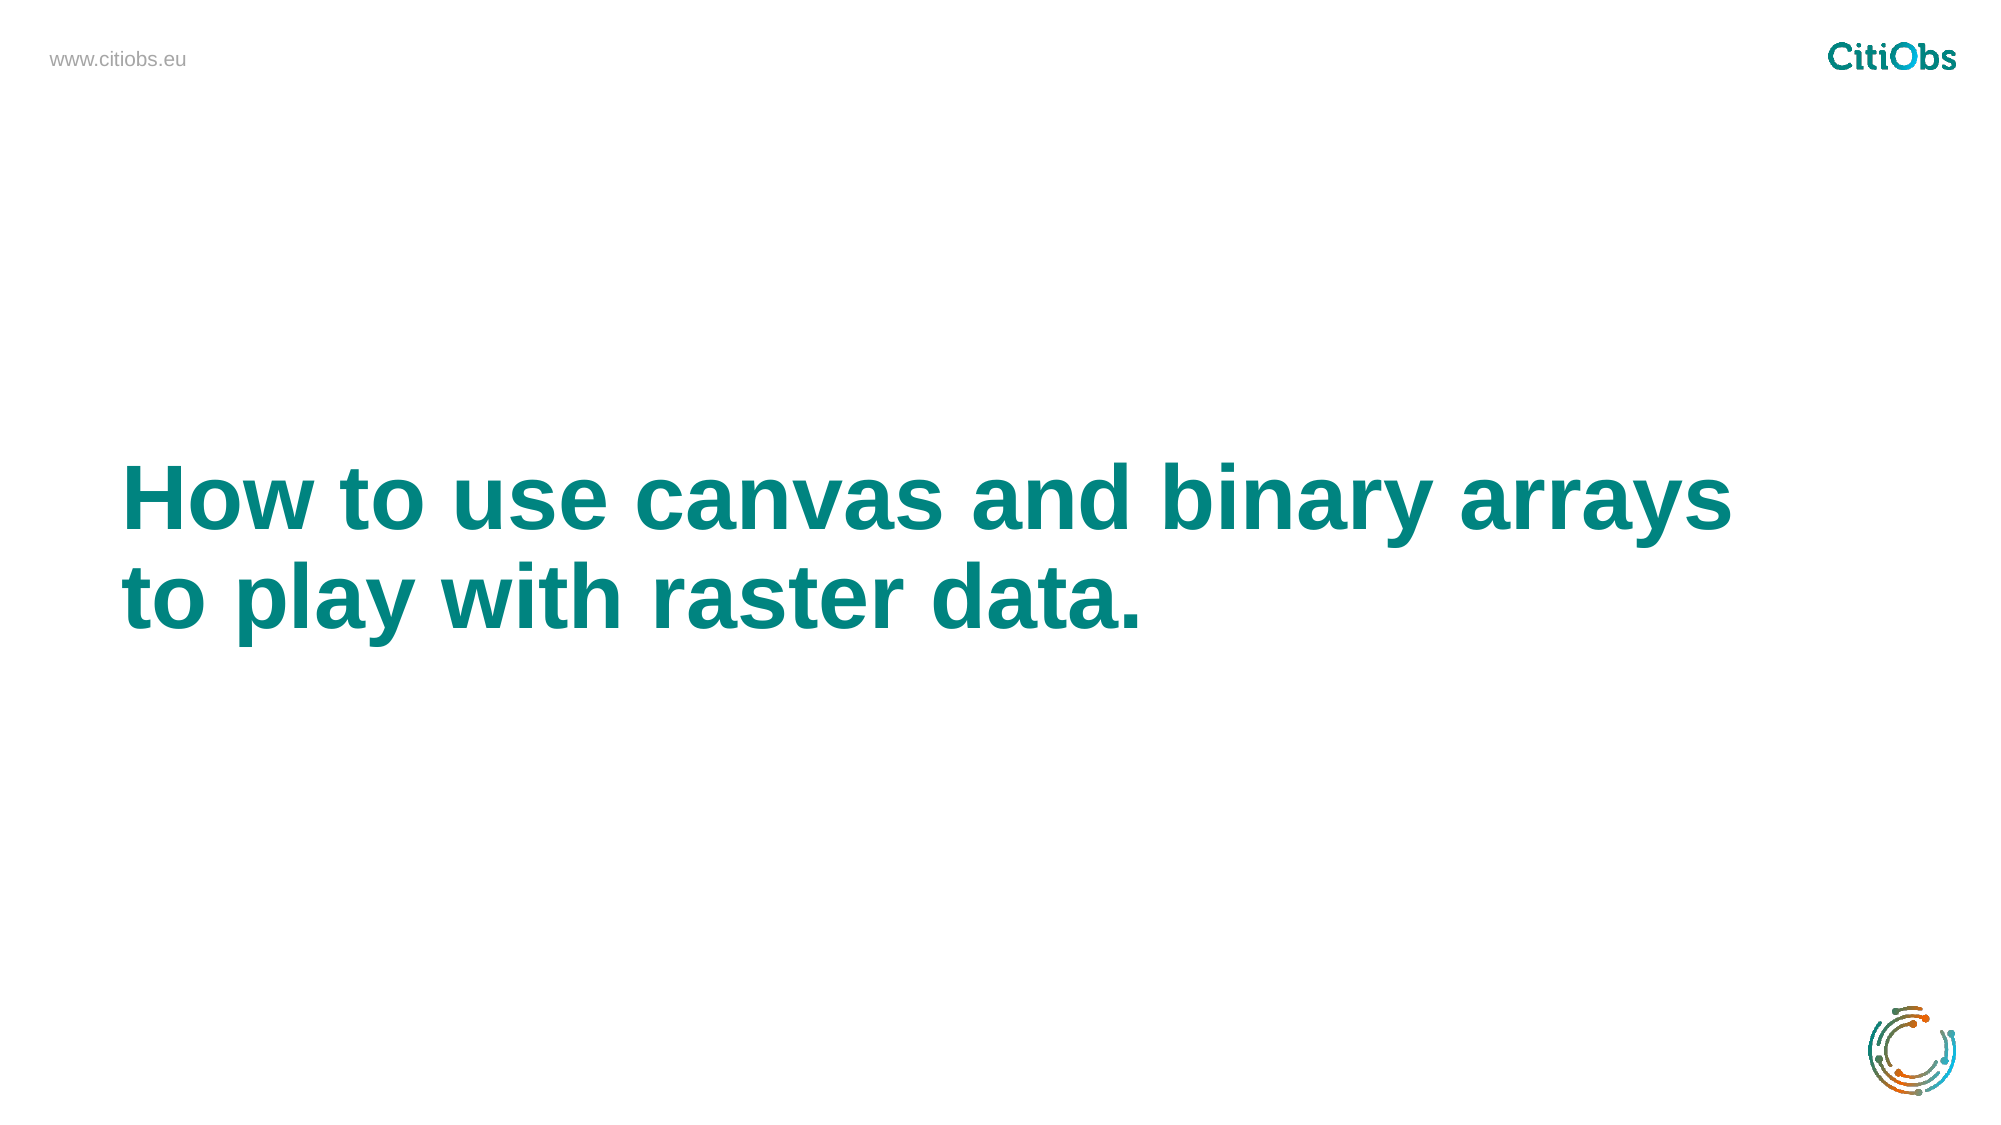

# How to use canvas and binary arrays to play with raster data.